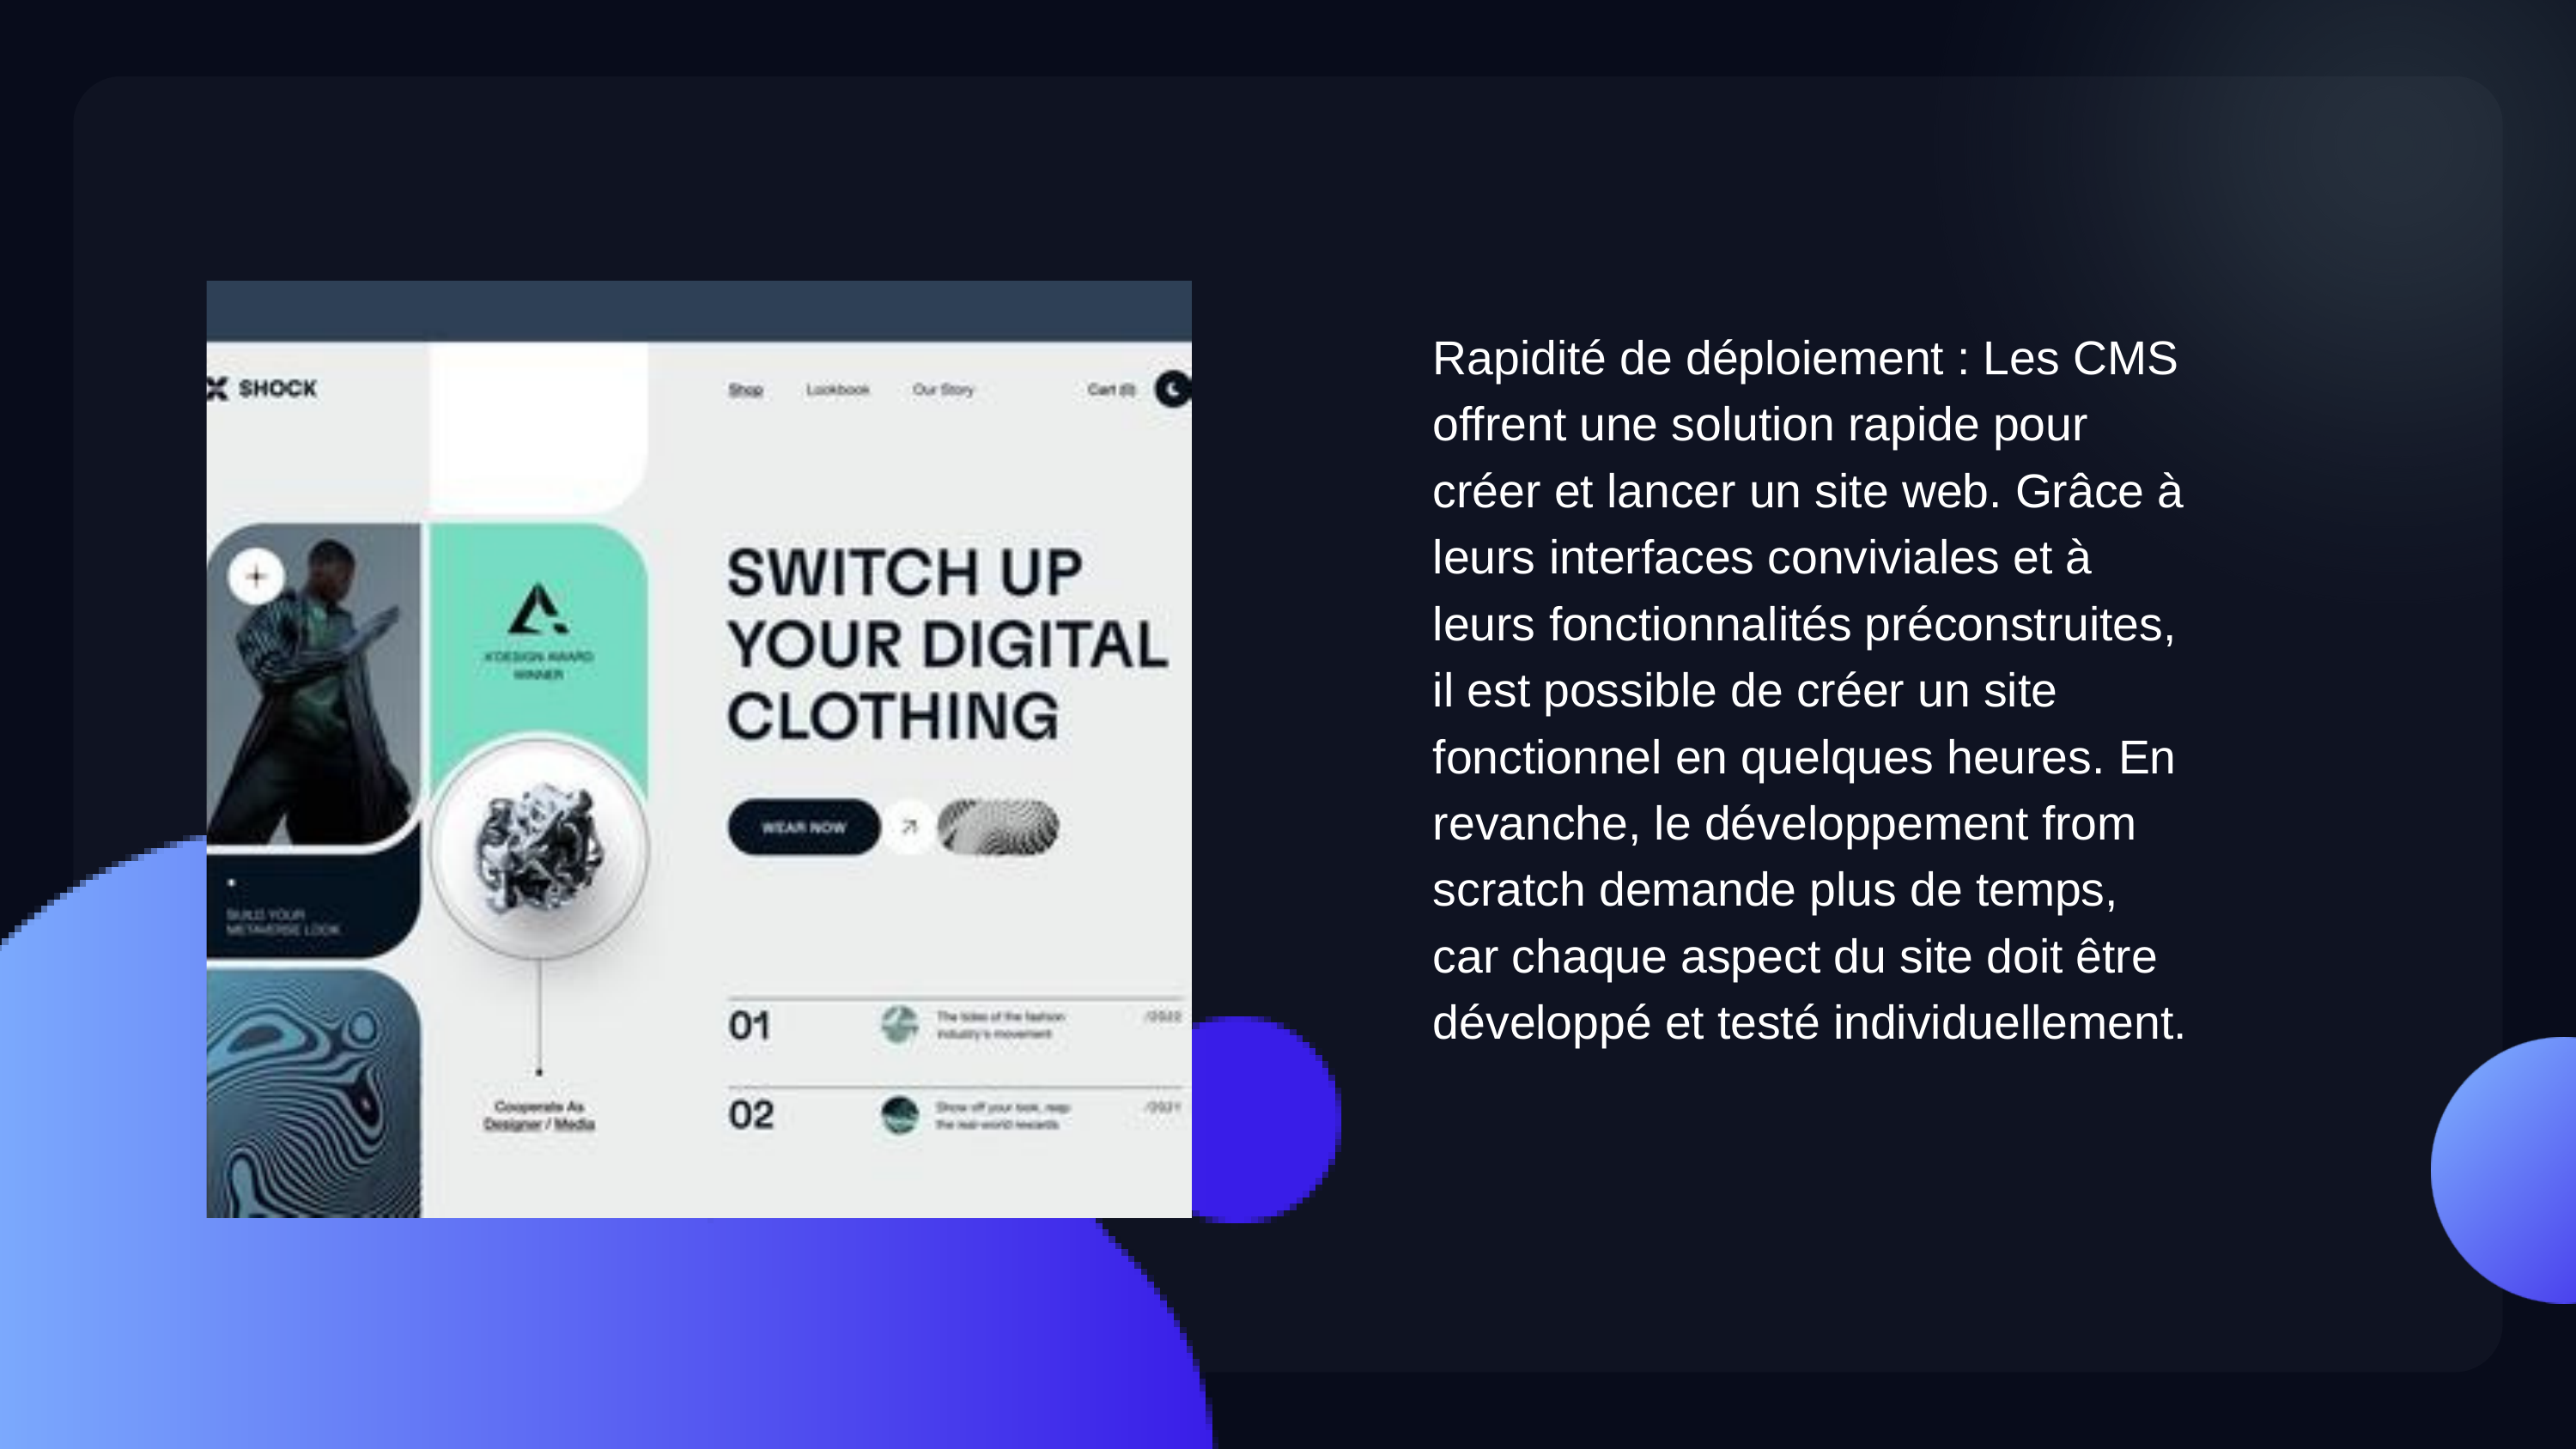

Rapidité de déploiement : Les CMS offrent une solution rapide pour créer et lancer un site web. Grâce à leurs interfaces conviviales et à leurs fonctionnalités préconstruites, il est possible de créer un site fonctionnel en quelques heures. En revanche, le développement from scratch demande plus de temps, car chaque aspect du site doit être développé et testé individuellement.